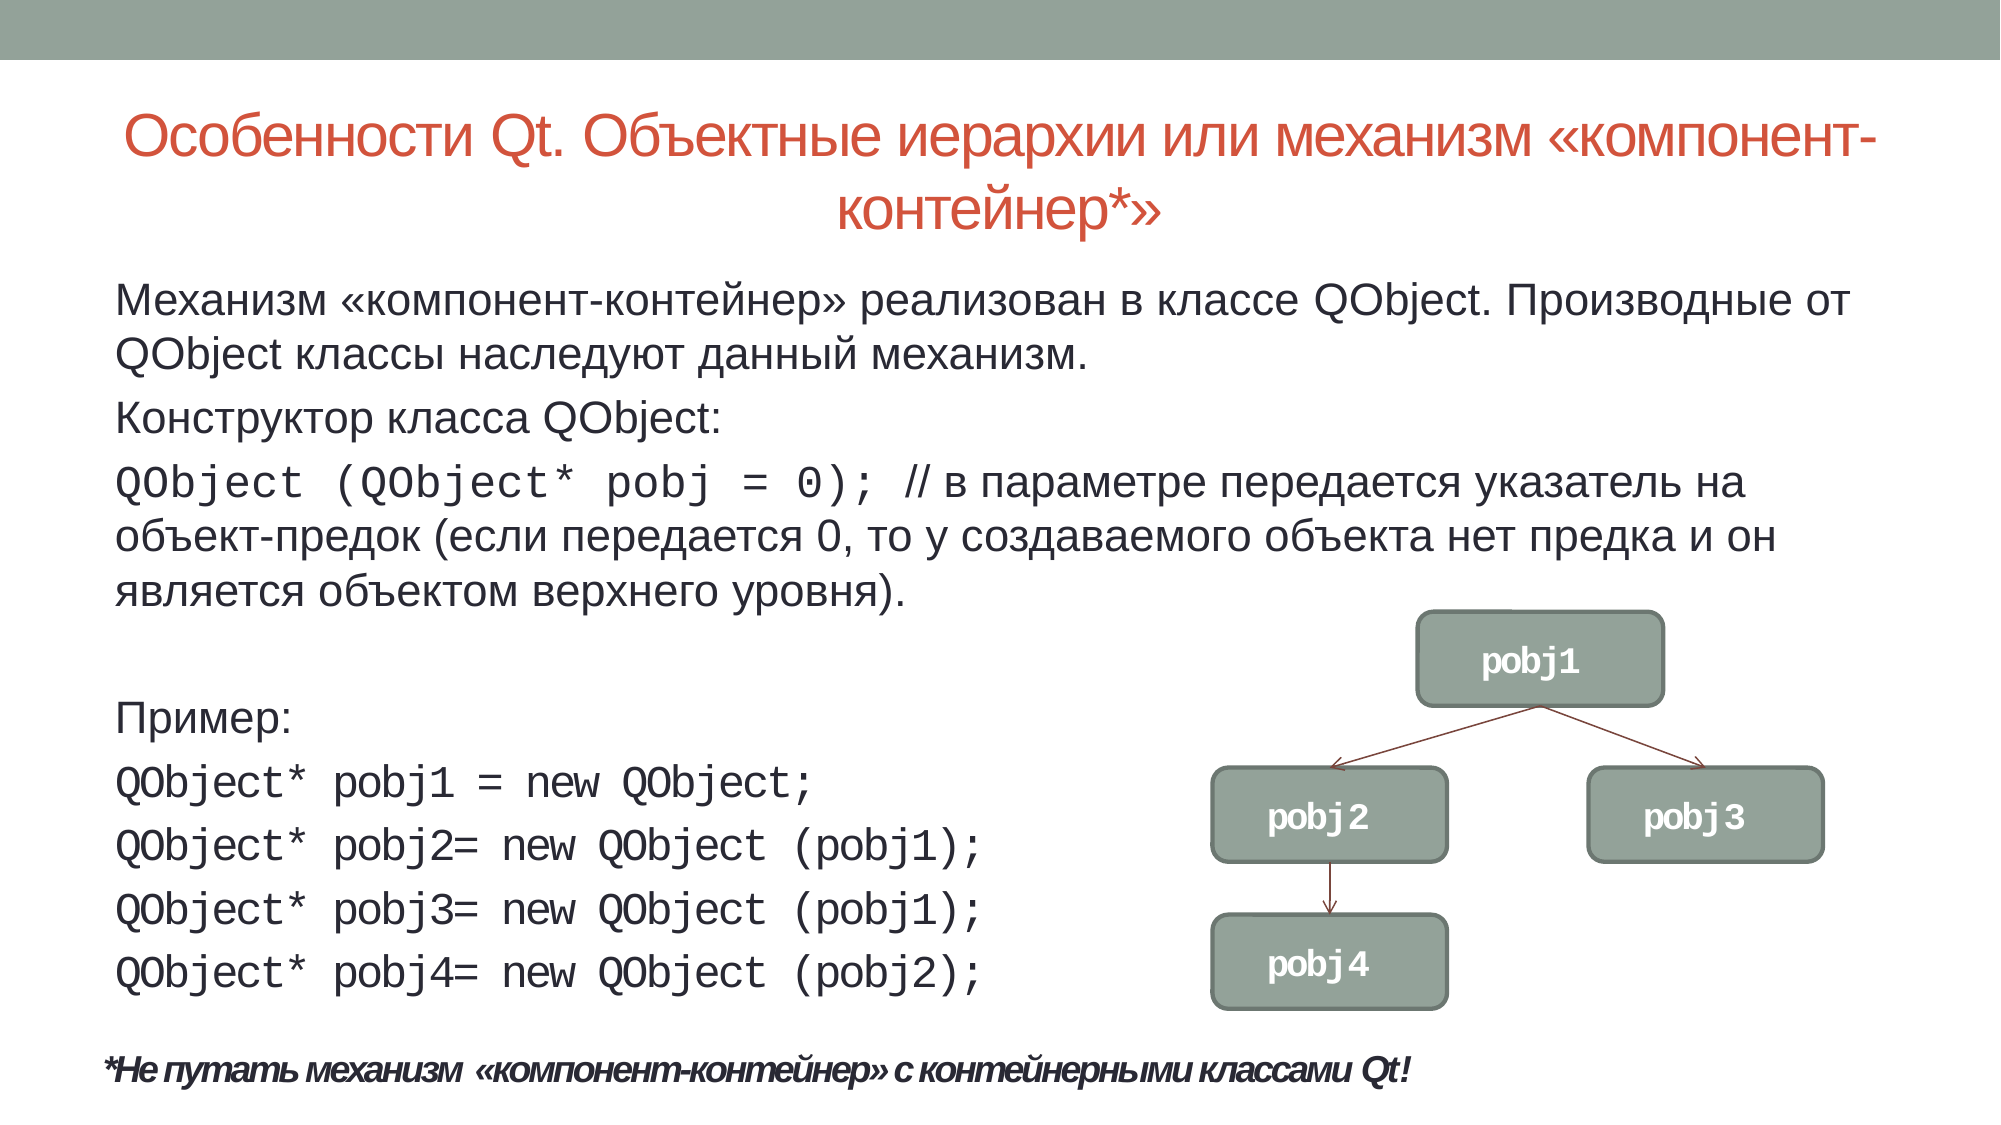

# Особенности Qt. Объектные иерархии или механизм «компонент-контейнер*»
Механизм «компонент-контейнер» реализован в классе QObject. Производные от QObject классы наследуют данный механизм.
Конструктор класса QObject:
QObject (QObject* pobj = 0); // в параметре передается указатель на объект-предок (если передается 0, то у создаваемого объекта нет предка и он является объектом верхнего уровня).

Пример:
QObject* pobj1 = new QObject;
QObject* pobj2= new QObject (pobj1);
QObject* pobj3= new QObject (pobj1);
QObject* pobj4= new QObject (pobj2);

pobj1
pobj3
pobj2
pobj4
*Не путать механизм «компонент-контейнер» с контейнерными классами Qt!